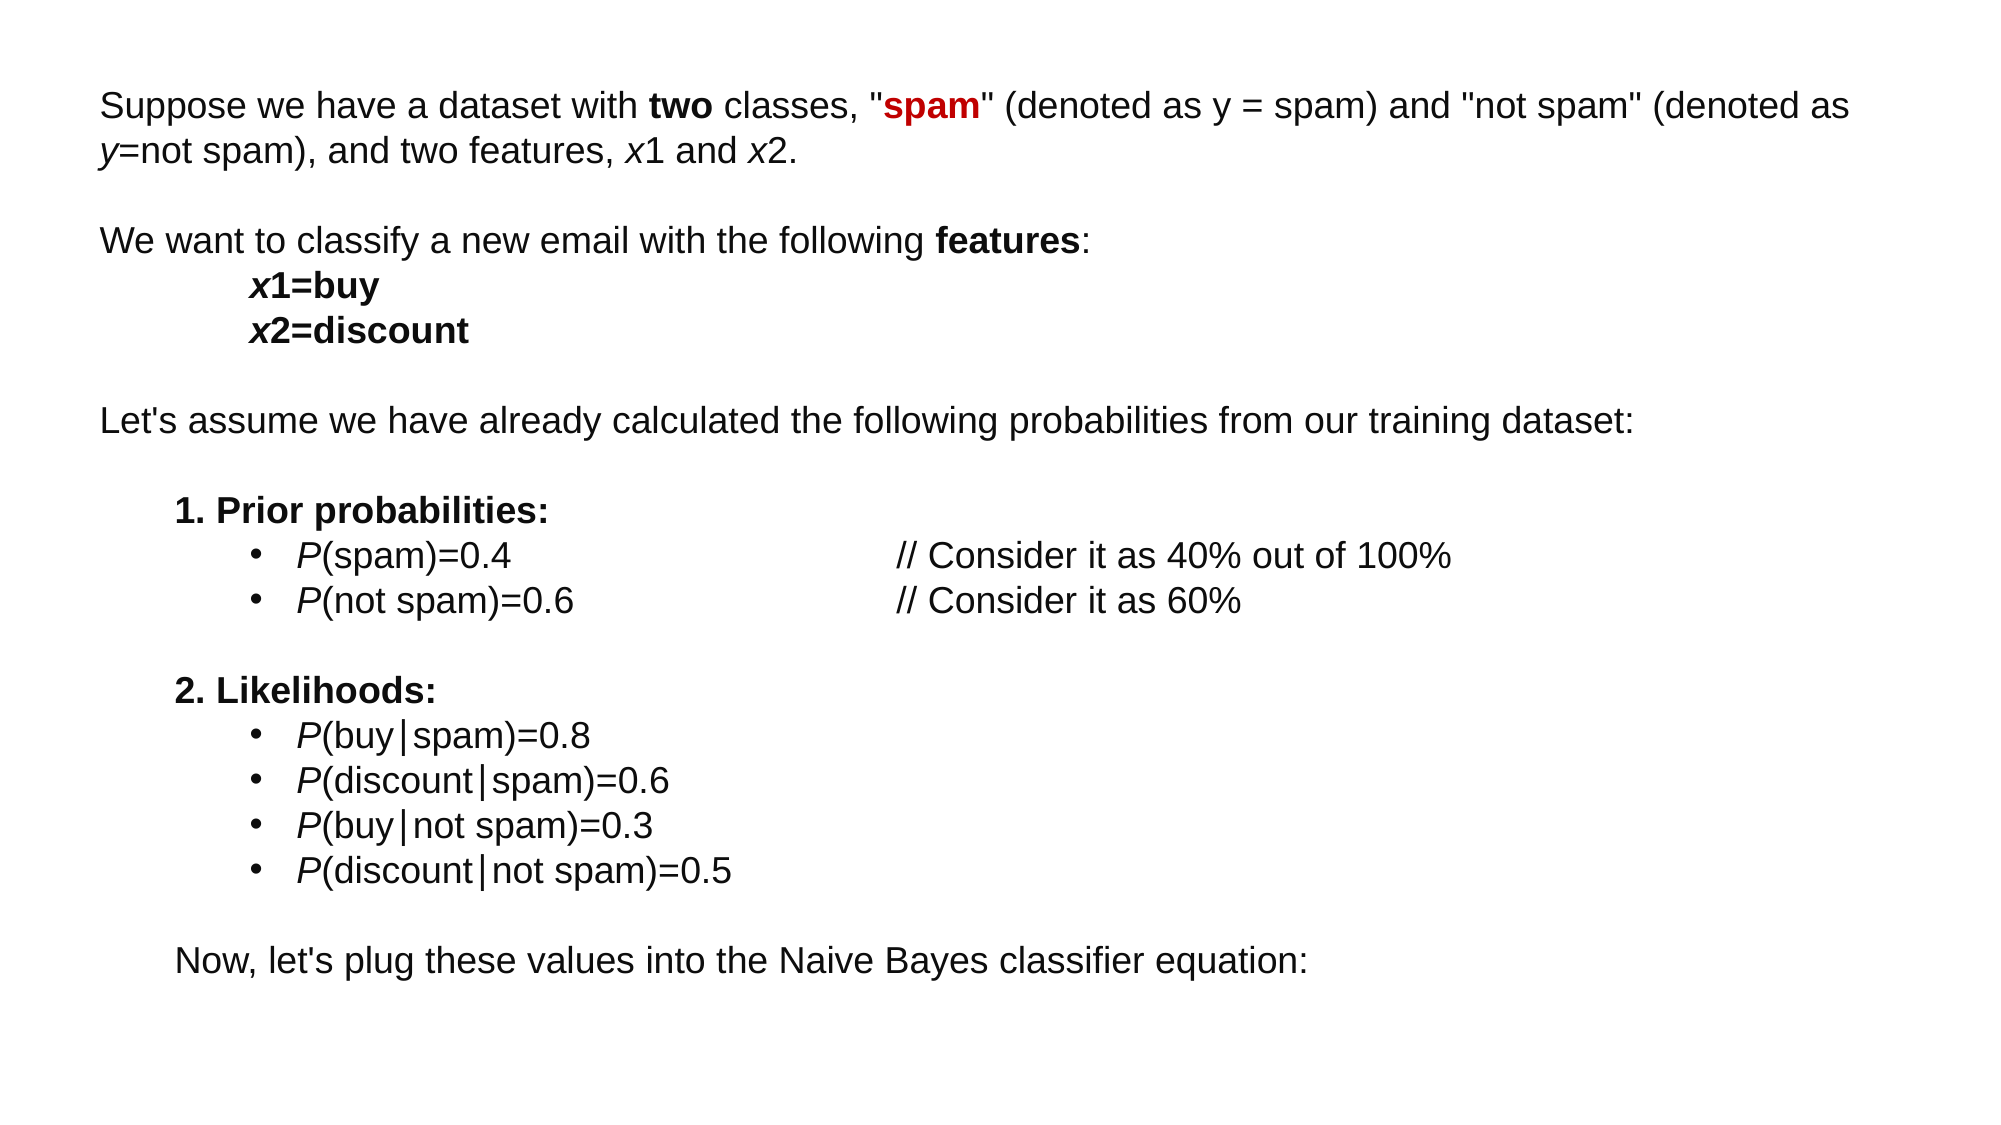

Suppose we have a dataset with two classes, "spam" (denoted as y = spam) and "not spam" (denoted as y=not spam), and two features, x1​ and x2​.

We want to classify a new email with the following features:
	x1​=buy
	x2​=discount

Let's assume we have already calculated the following probabilities from our training dataset:

1. Prior probabilities:
P(spam)=0.4			// Consider it as 40% out of 100%
P(not spam)=0.6			// Consider it as 60%

2. Likelihoods:
P(buy∣spam)=0.8
P(discount∣spam)=0.6
P(buy∣not spam)=0.3
P(discount∣not spam)=0.5

Now, let's plug these values into the Naive Bayes classifier equation: